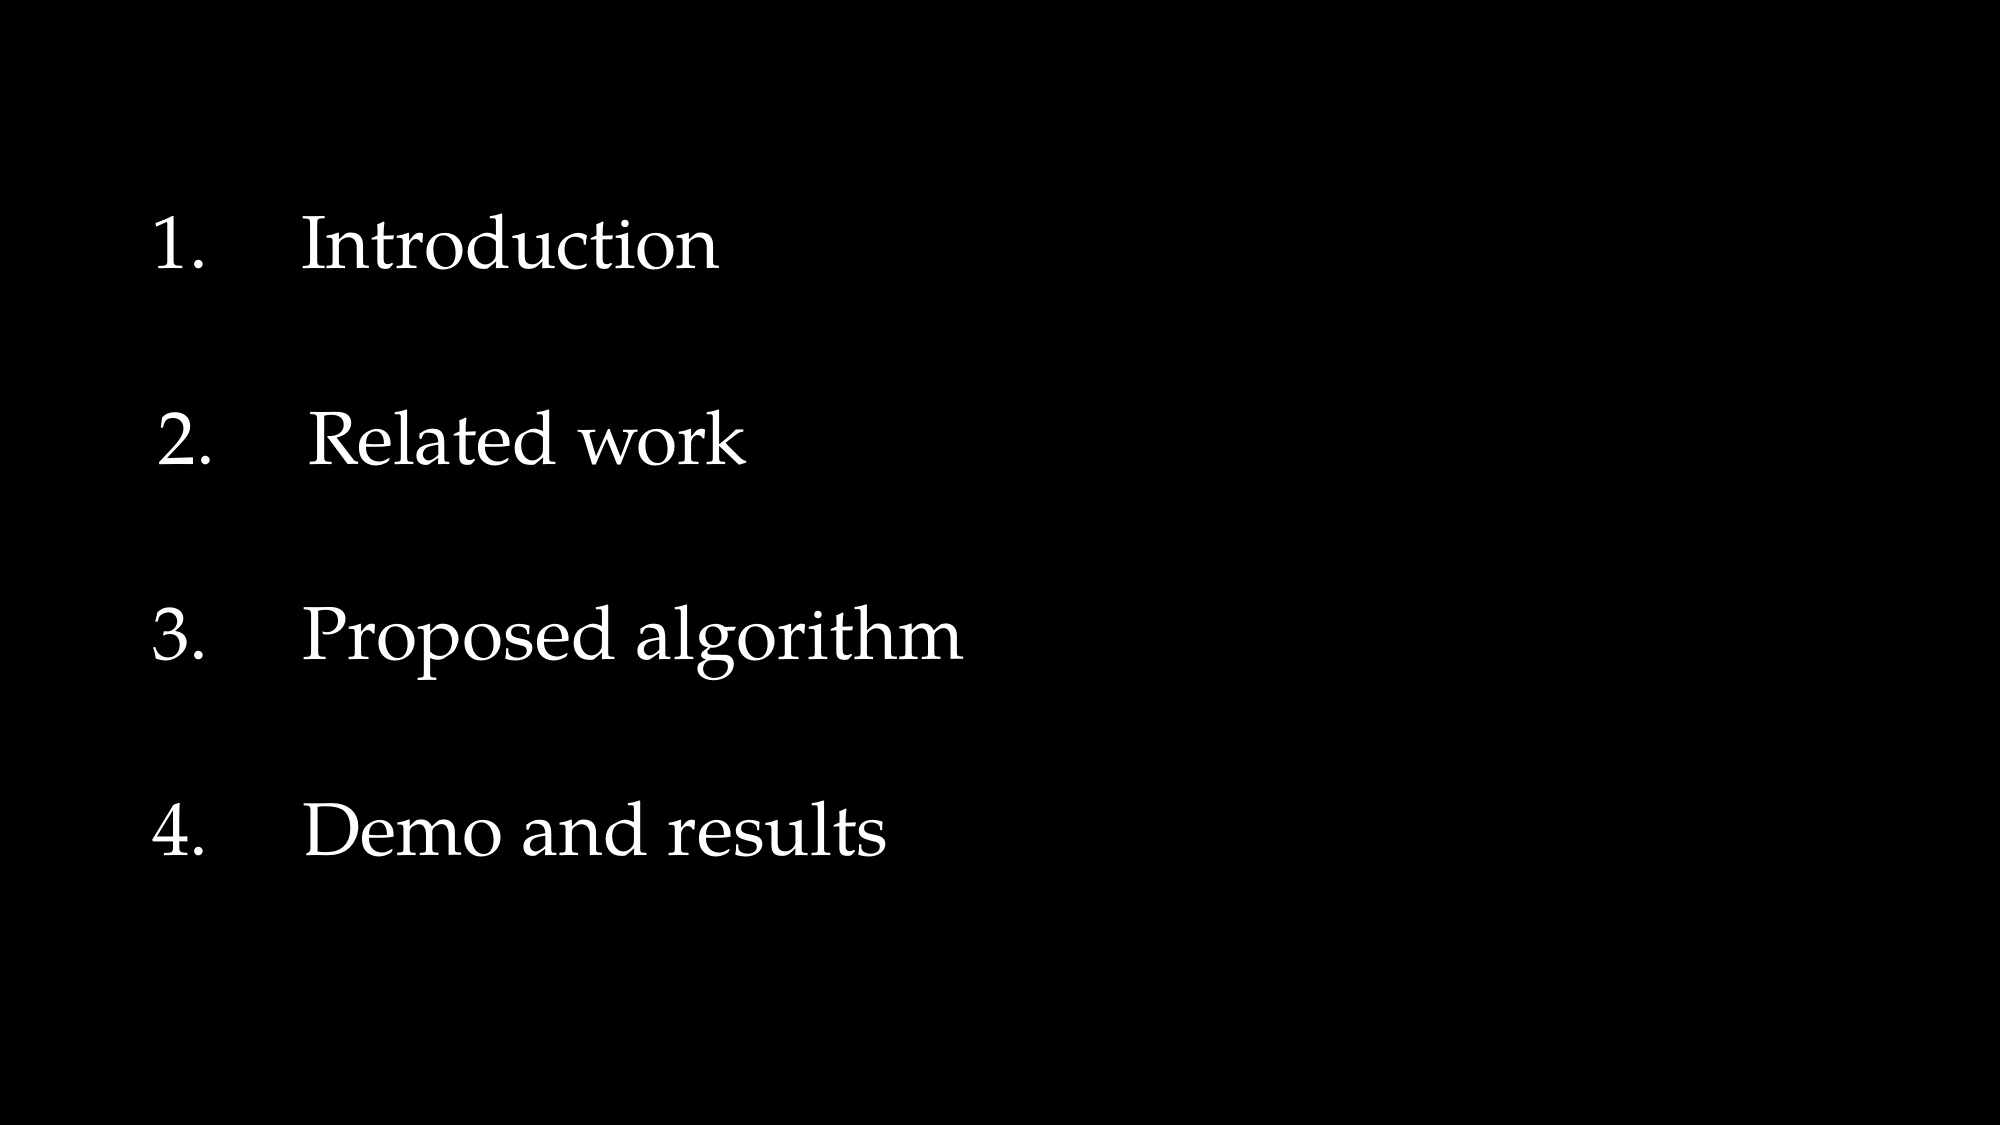

1.	Introduction
2.	Related work
3.	Proposed algorithm
4.	Demo and results